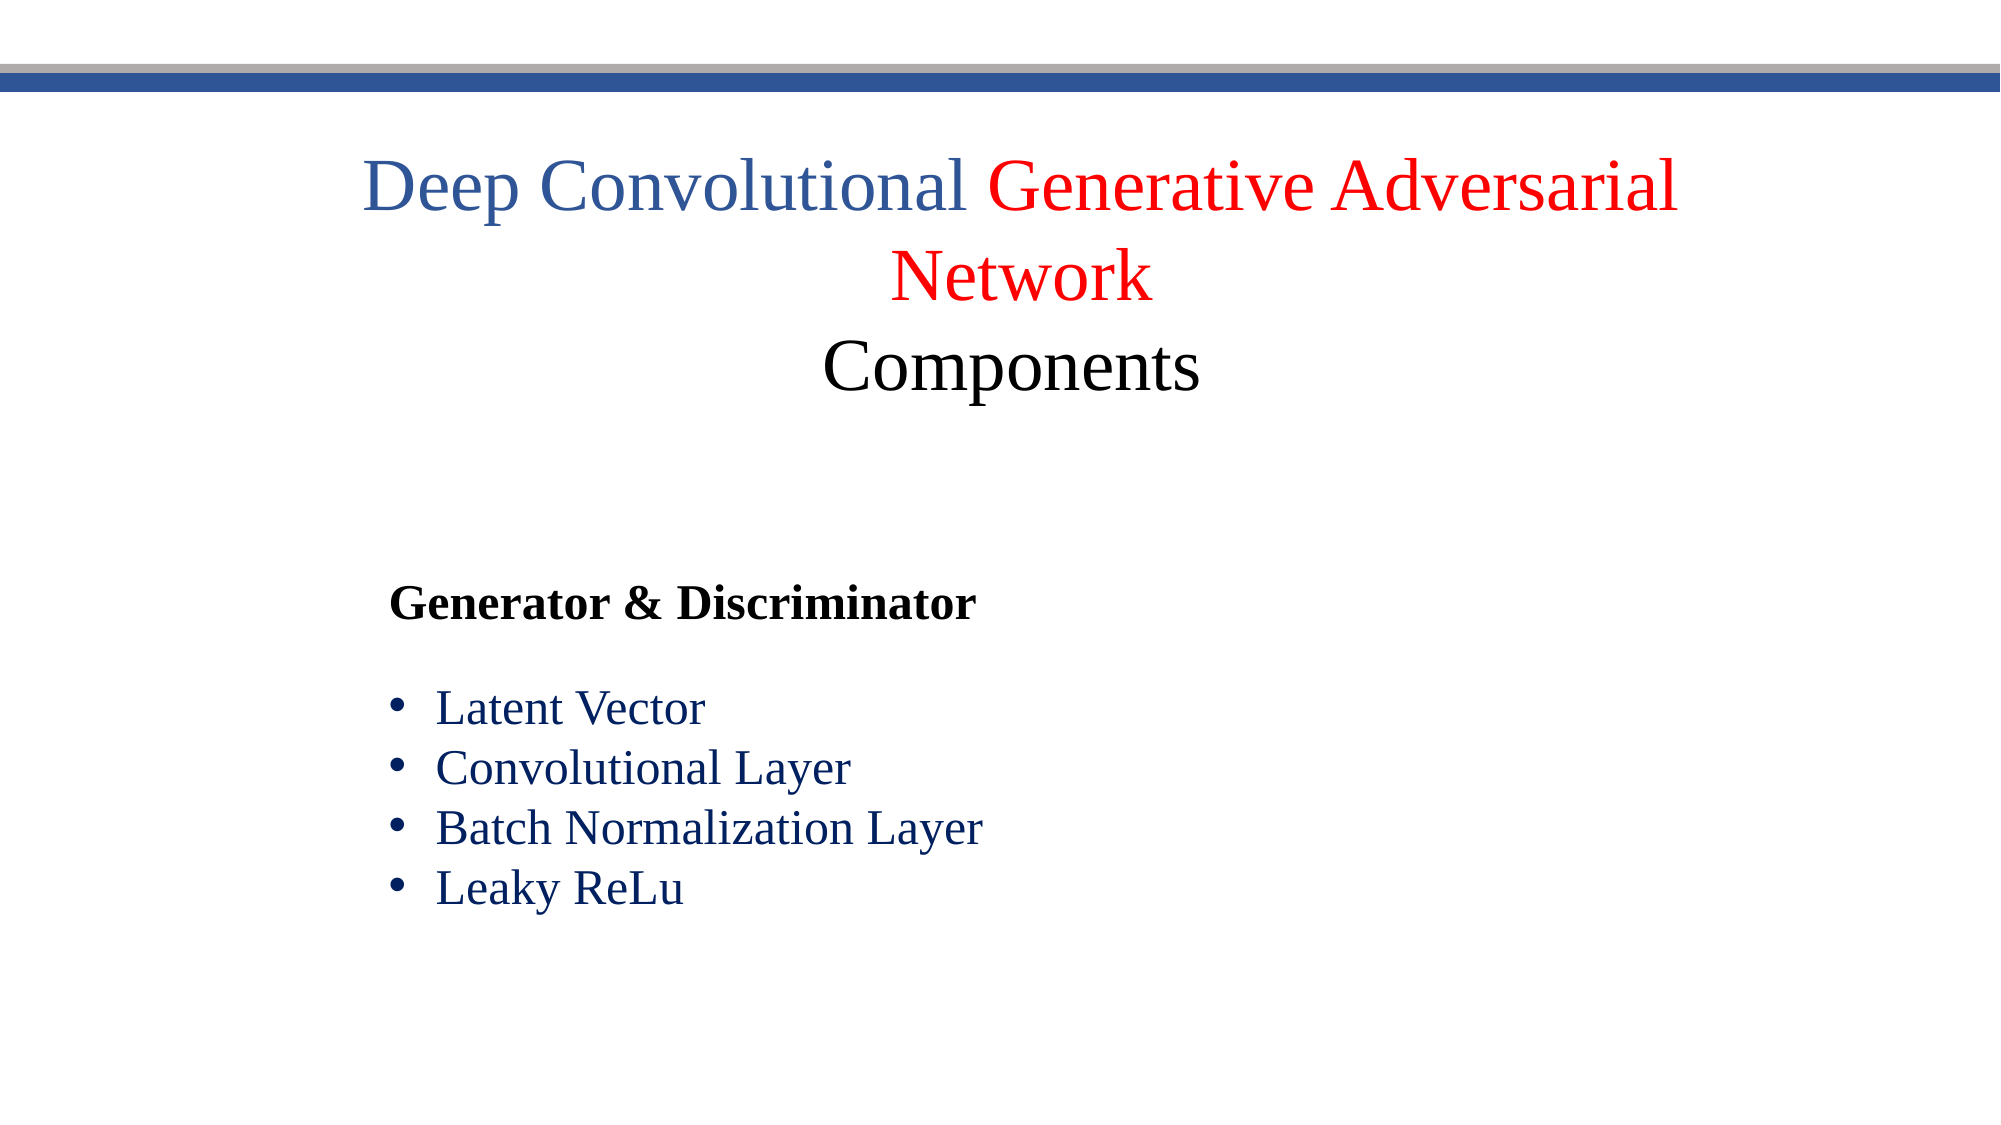

Deep Convolutional Generative Adversarial Network
Components
Generator & Discriminator

Latent Vector
Convolutional Layer
Batch Normalization Layer
Leaky ReLu